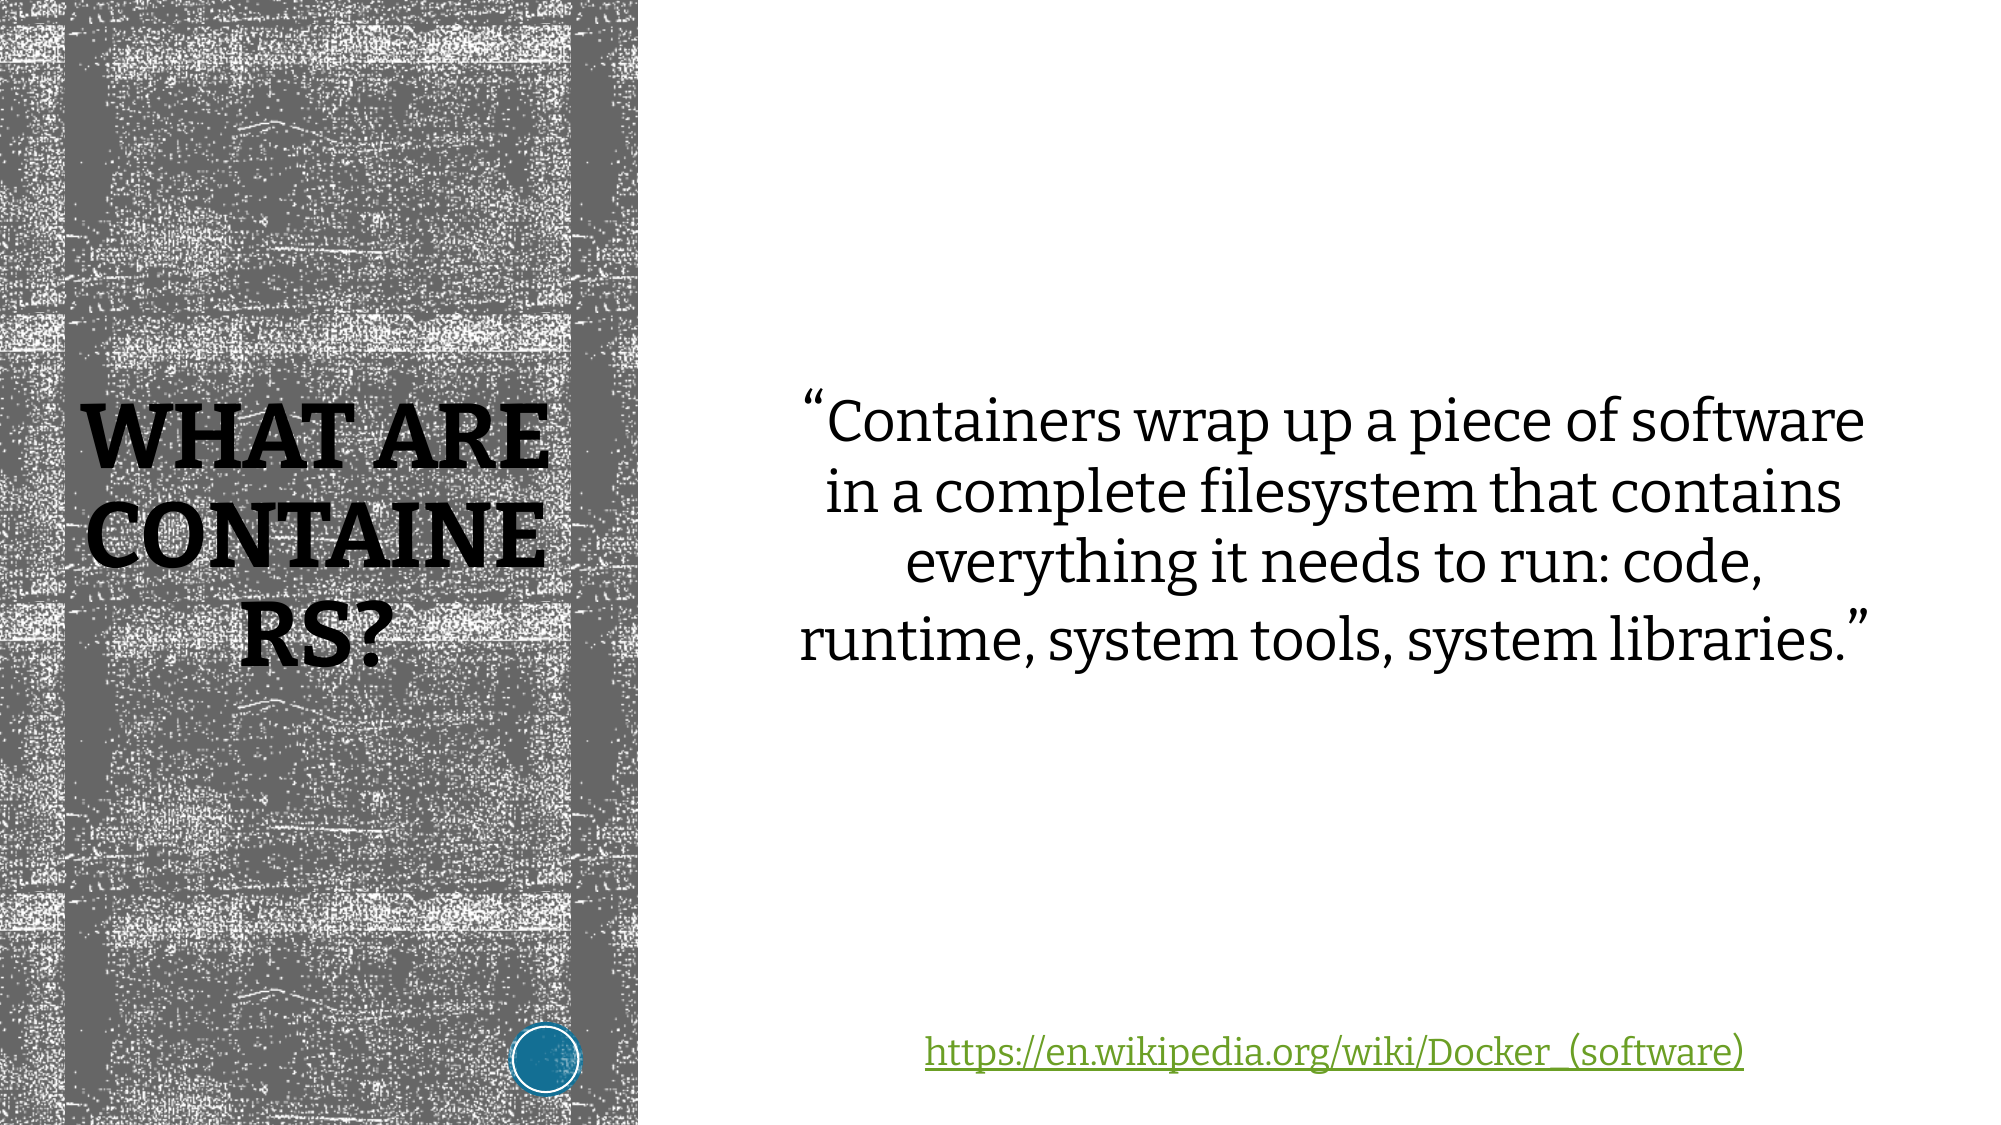

“Containers wrap up a piece of software in a complete filesystem that contains everything it needs to run: code, runtime, system tools, system libraries.”
# WHAT ARE CONTAINERS?
https://en.wikipedia.org/wiki/Docker_(software)